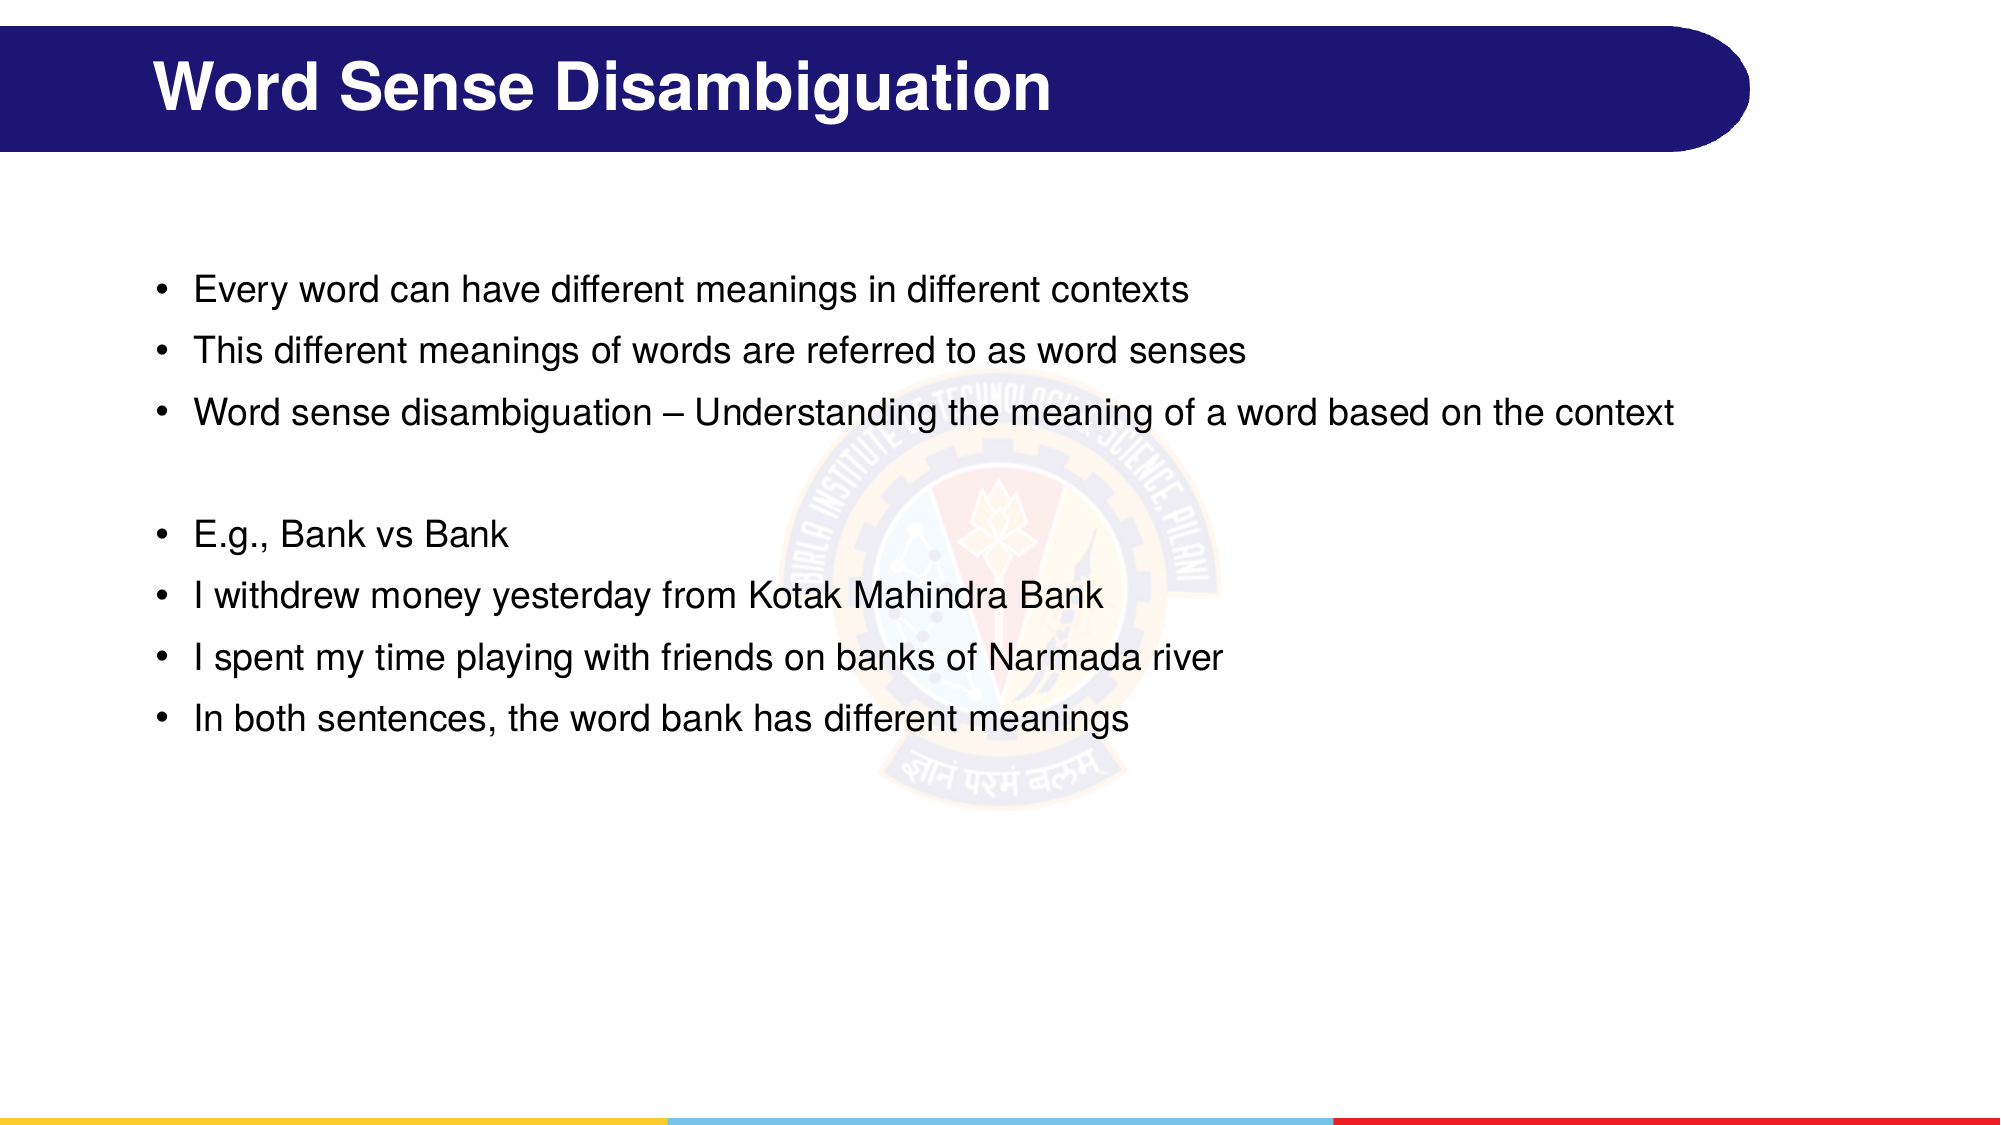

# Word Sense Disambiguation

Every word can have different meanings in different contexts
This different meanings of words are referred to as word senses
Word sense disambiguation – Understanding the meaning of a word based on the context

E.g., Bank vs Bank
I withdrew money yesterday from Kotak Mahindra Bank
I spent my time playing with friends on banks of Narmada river
In both sentences, the word bank has different meanings